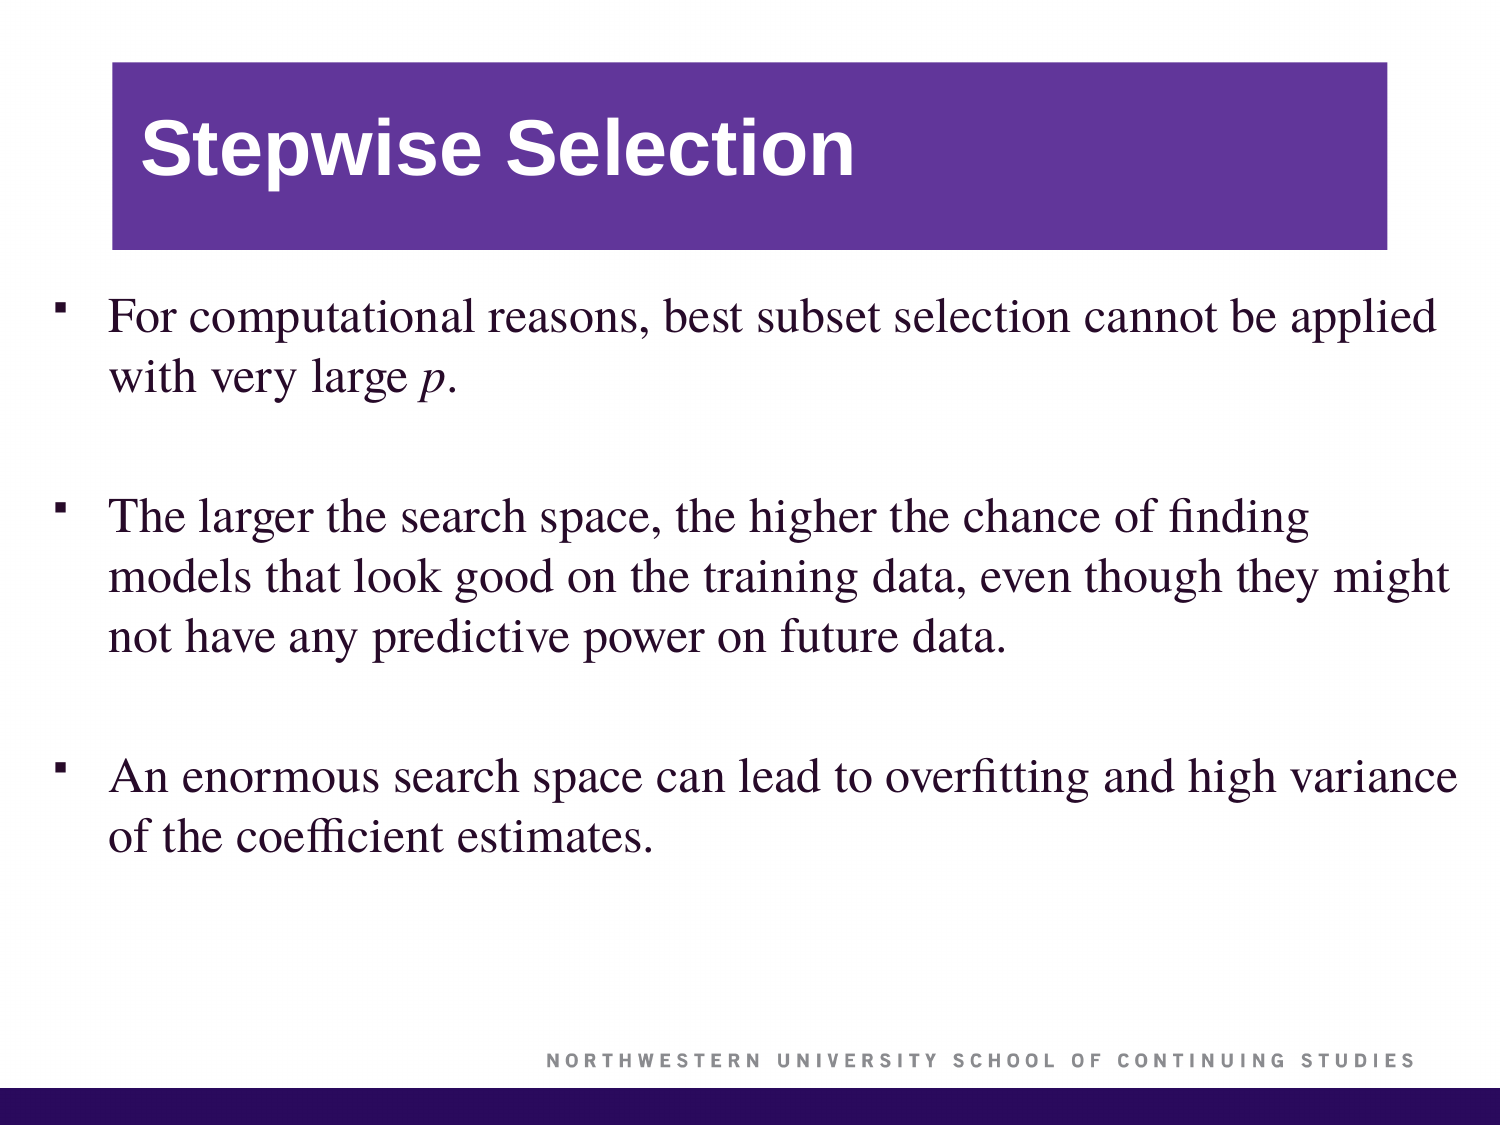

# Stepwise Selection
For computational reasons, best subset selection cannot be applied with very large p.

The larger the search space, the higher the chance of finding models that look good on the training data, even though they might not have any predictive power on future data.

An enormous search space can lead to overfitting and high variance of the coefficient estimates.